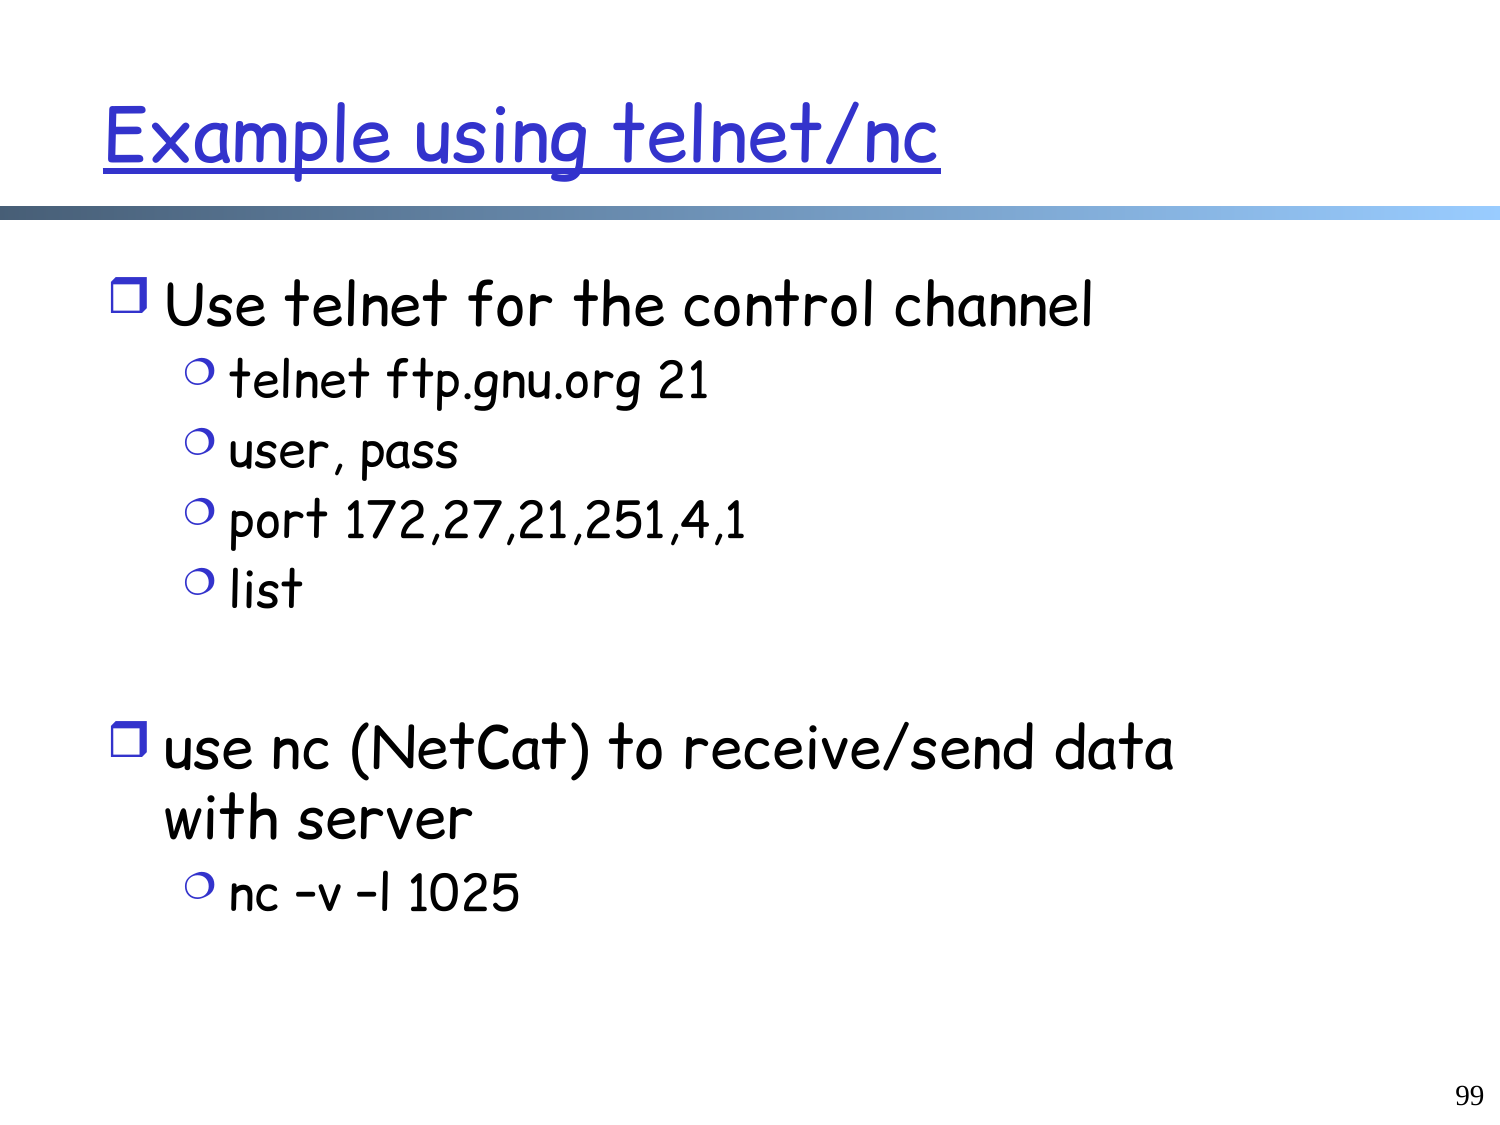

# Example using telnet/nc
Use telnet for the control channel
telnet ftp.gnu.org 21
user, pass
port 172,27,21,251,4,1
list

use nc (NetCat) to receive/send data with server
nc –v –l 1025
99